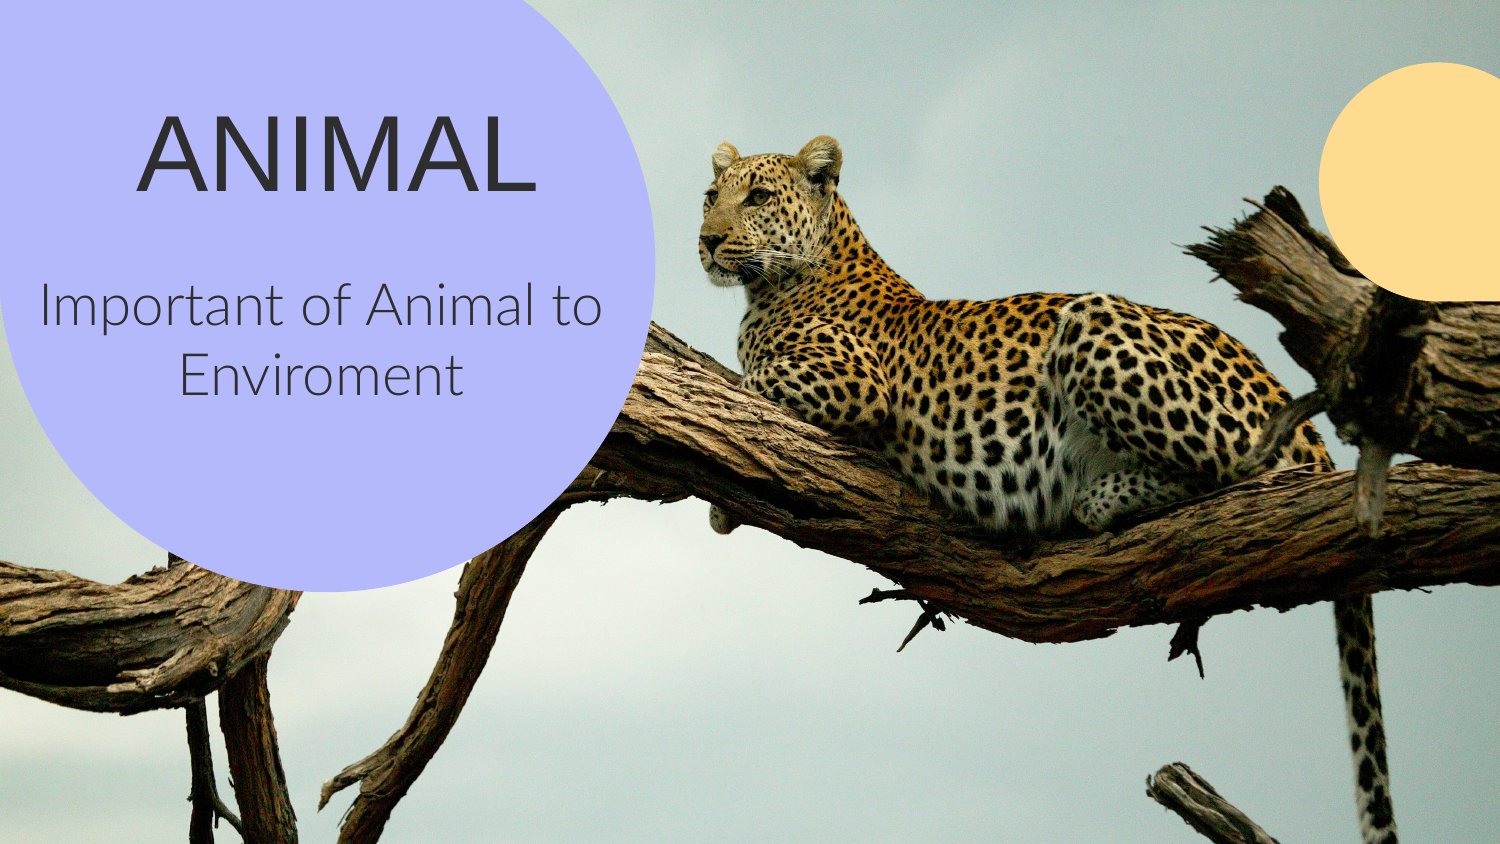

# ANIMAL
Important of Animal to Enviroment